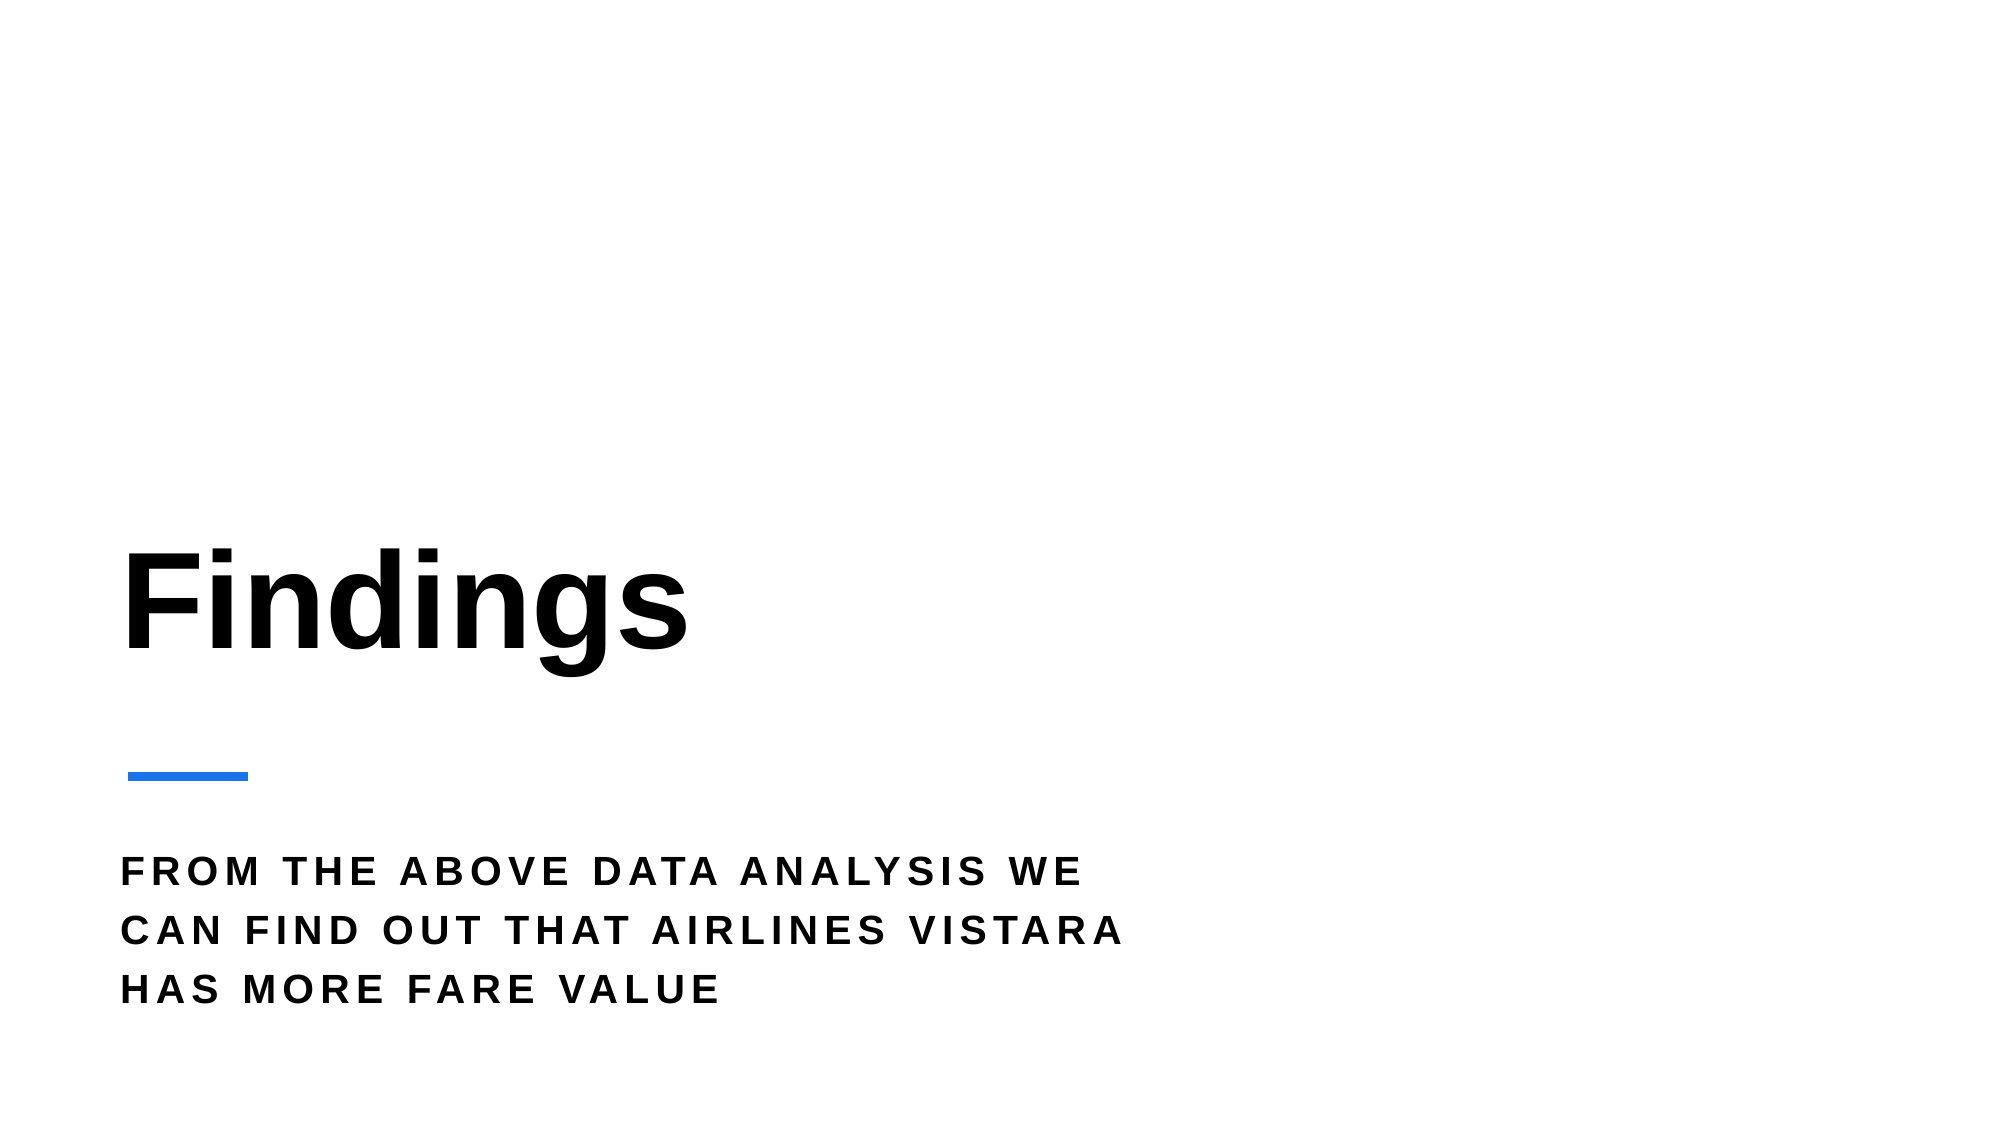

# Findings
From the above data analysis we can find out that airlines Vistara has more fare value